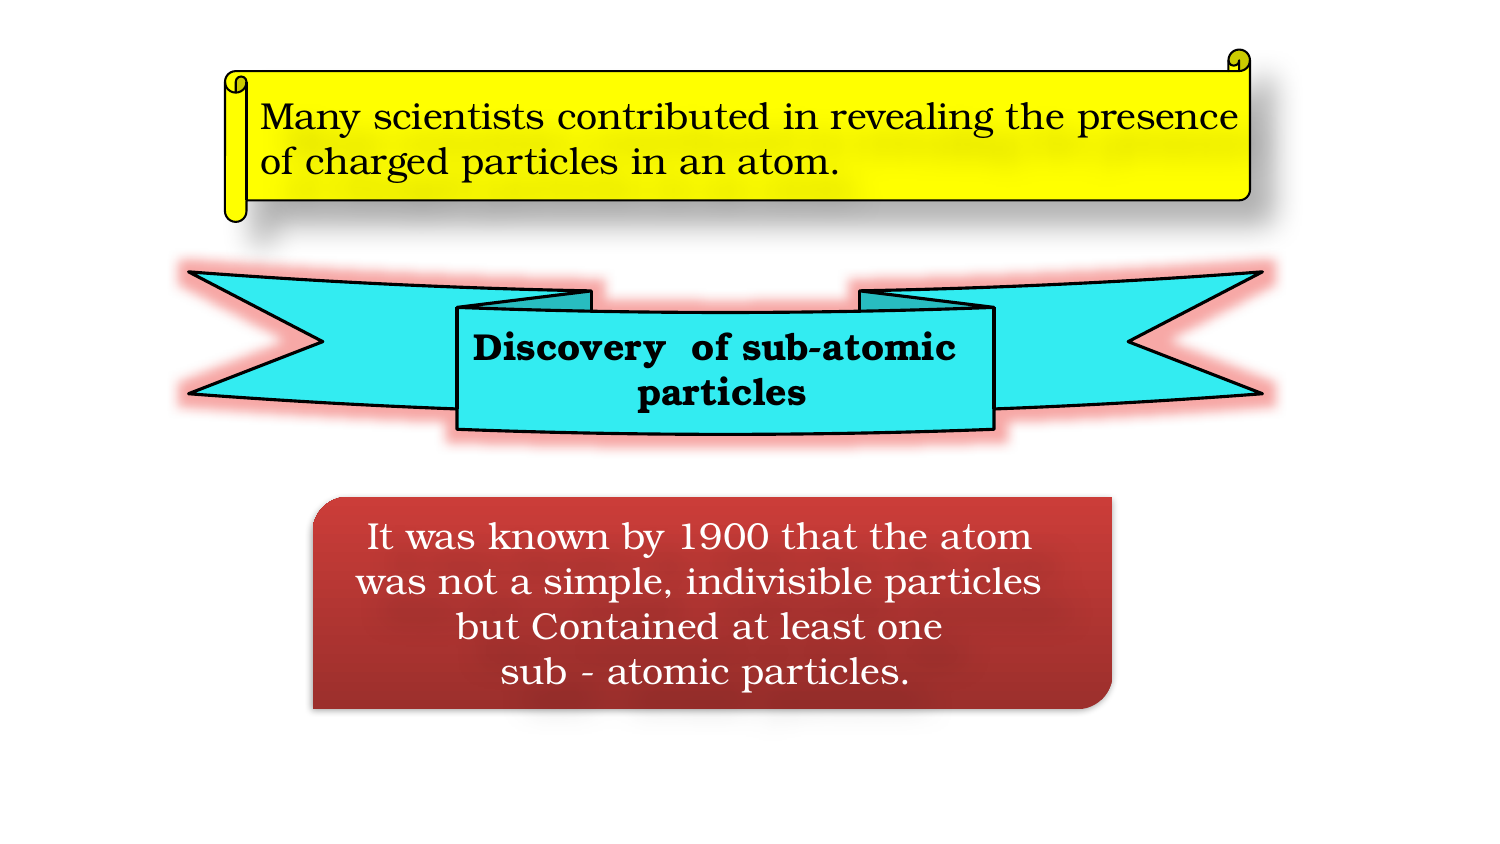

Many scientists contributed in revealing the presence
of charged particles in an atom.

Discovery  of sub-atomic
particles

It was known by 1900 that the atom
was not a simple, indivisible particles
but Contained at least one
sub - atomic particles.